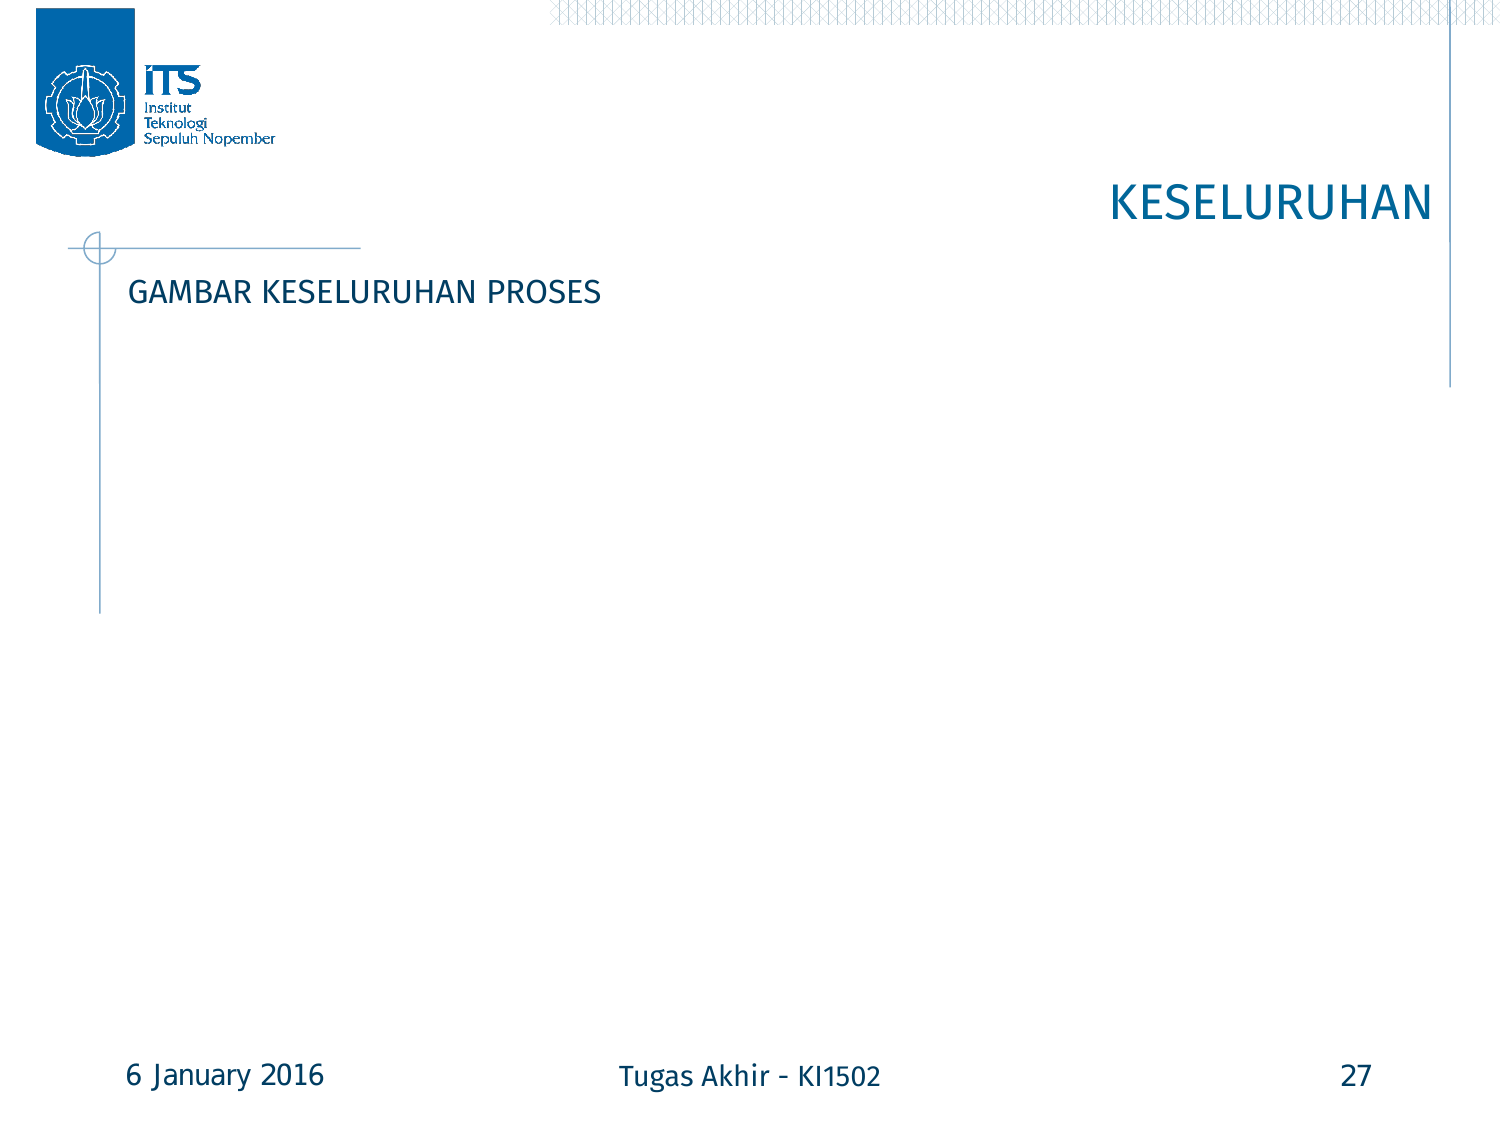

# KESELURUHAN
GAMBAR KESELURUHAN PROSES
6 January 2016
Tugas Akhir - KI1502
27